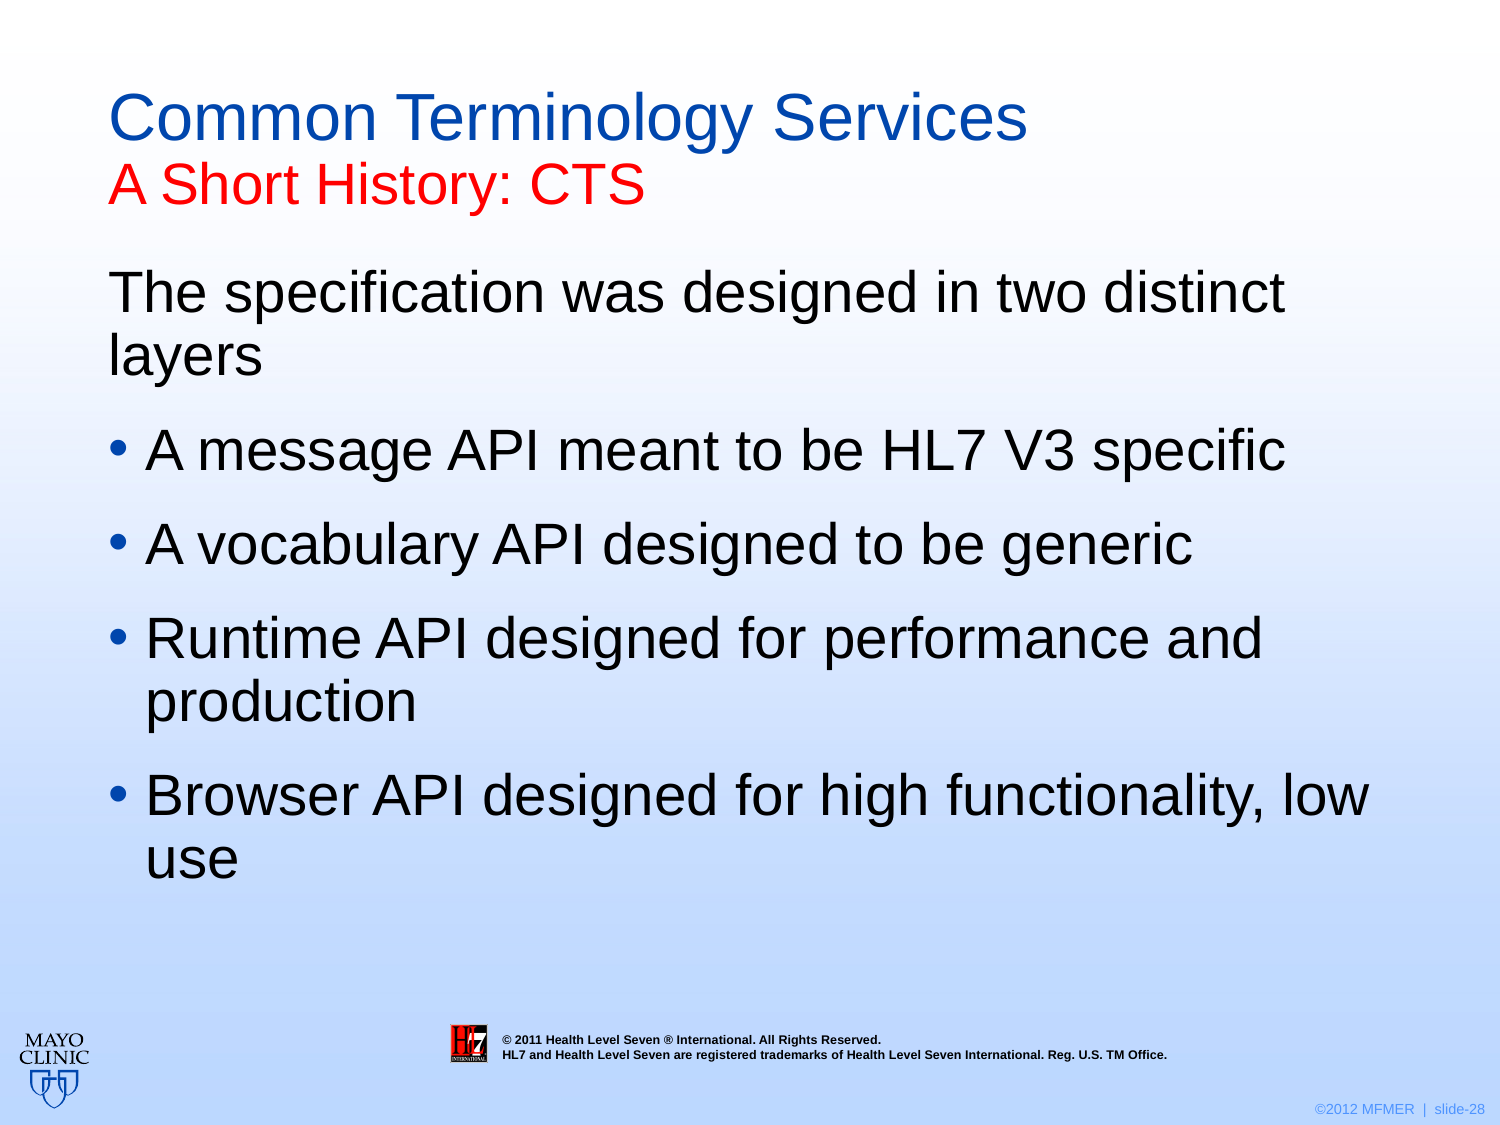

# Common Terminology Services A Short History: CTS
The specification was designed in two distinct layers
A message API meant to be HL7 V3 specific
A vocabulary API designed to be generic
Runtime API designed for performance and production
Browser API designed for high functionality, low use